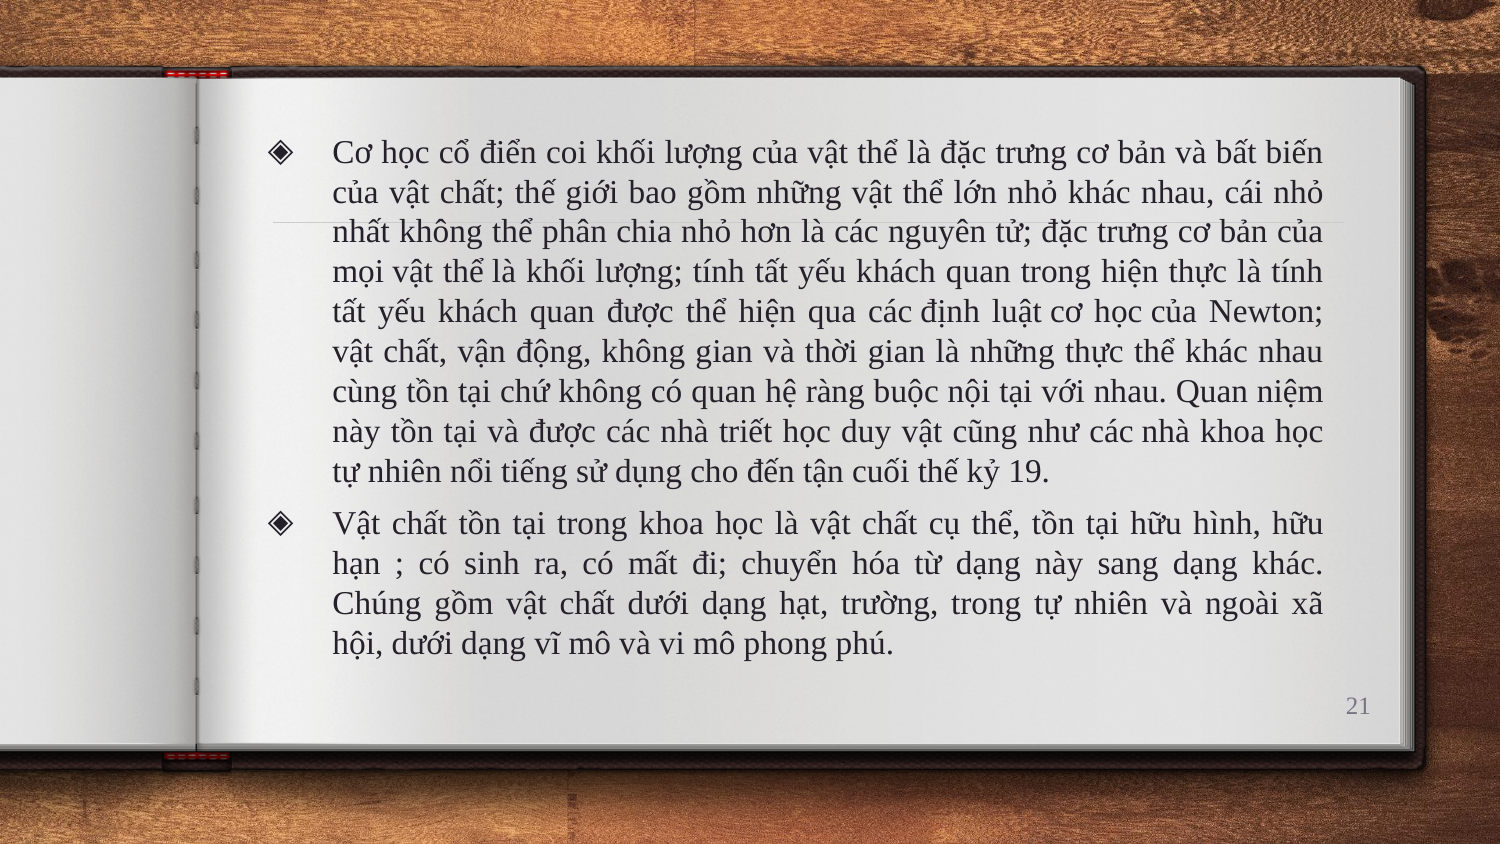

#
Cơ học cổ điển coi khối lượng của vật thể là đặc trưng cơ bản và bất biến của vật chất; thế giới bao gồm những vật thể lớn nhỏ khác nhau, cái nhỏ nhất không thể phân chia nhỏ hơn là các nguyên tử; đặc trưng cơ bản của mọi vật thể là khối lượng; tính tất yếu khách quan trong hiện thực là tính tất yếu khách quan được thể hiện qua các định luật cơ học của Newton; vật chất, vận động, không gian và thời gian là những thực thể khác nhau cùng tồn tại chứ không có quan hệ ràng buộc nội tại với nhau. Quan niệm này tồn tại và được các nhà triết học duy vật cũng như các nhà khoa học tự nhiên nổi tiếng sử dụng cho đến tận cuối thế kỷ 19.
Vật chất tồn tại trong khoa học là vật chất cụ thể, tồn tại hữu hình, hữu hạn ; có sinh ra, có mất đi; chuyển hóa từ dạng này sang dạng khác. Chúng gồm vật chất dưới dạng hạt, trường, trong tự nhiên và ngoài xã hội, dưới dạng vĩ mô và vi mô phong phú.

21